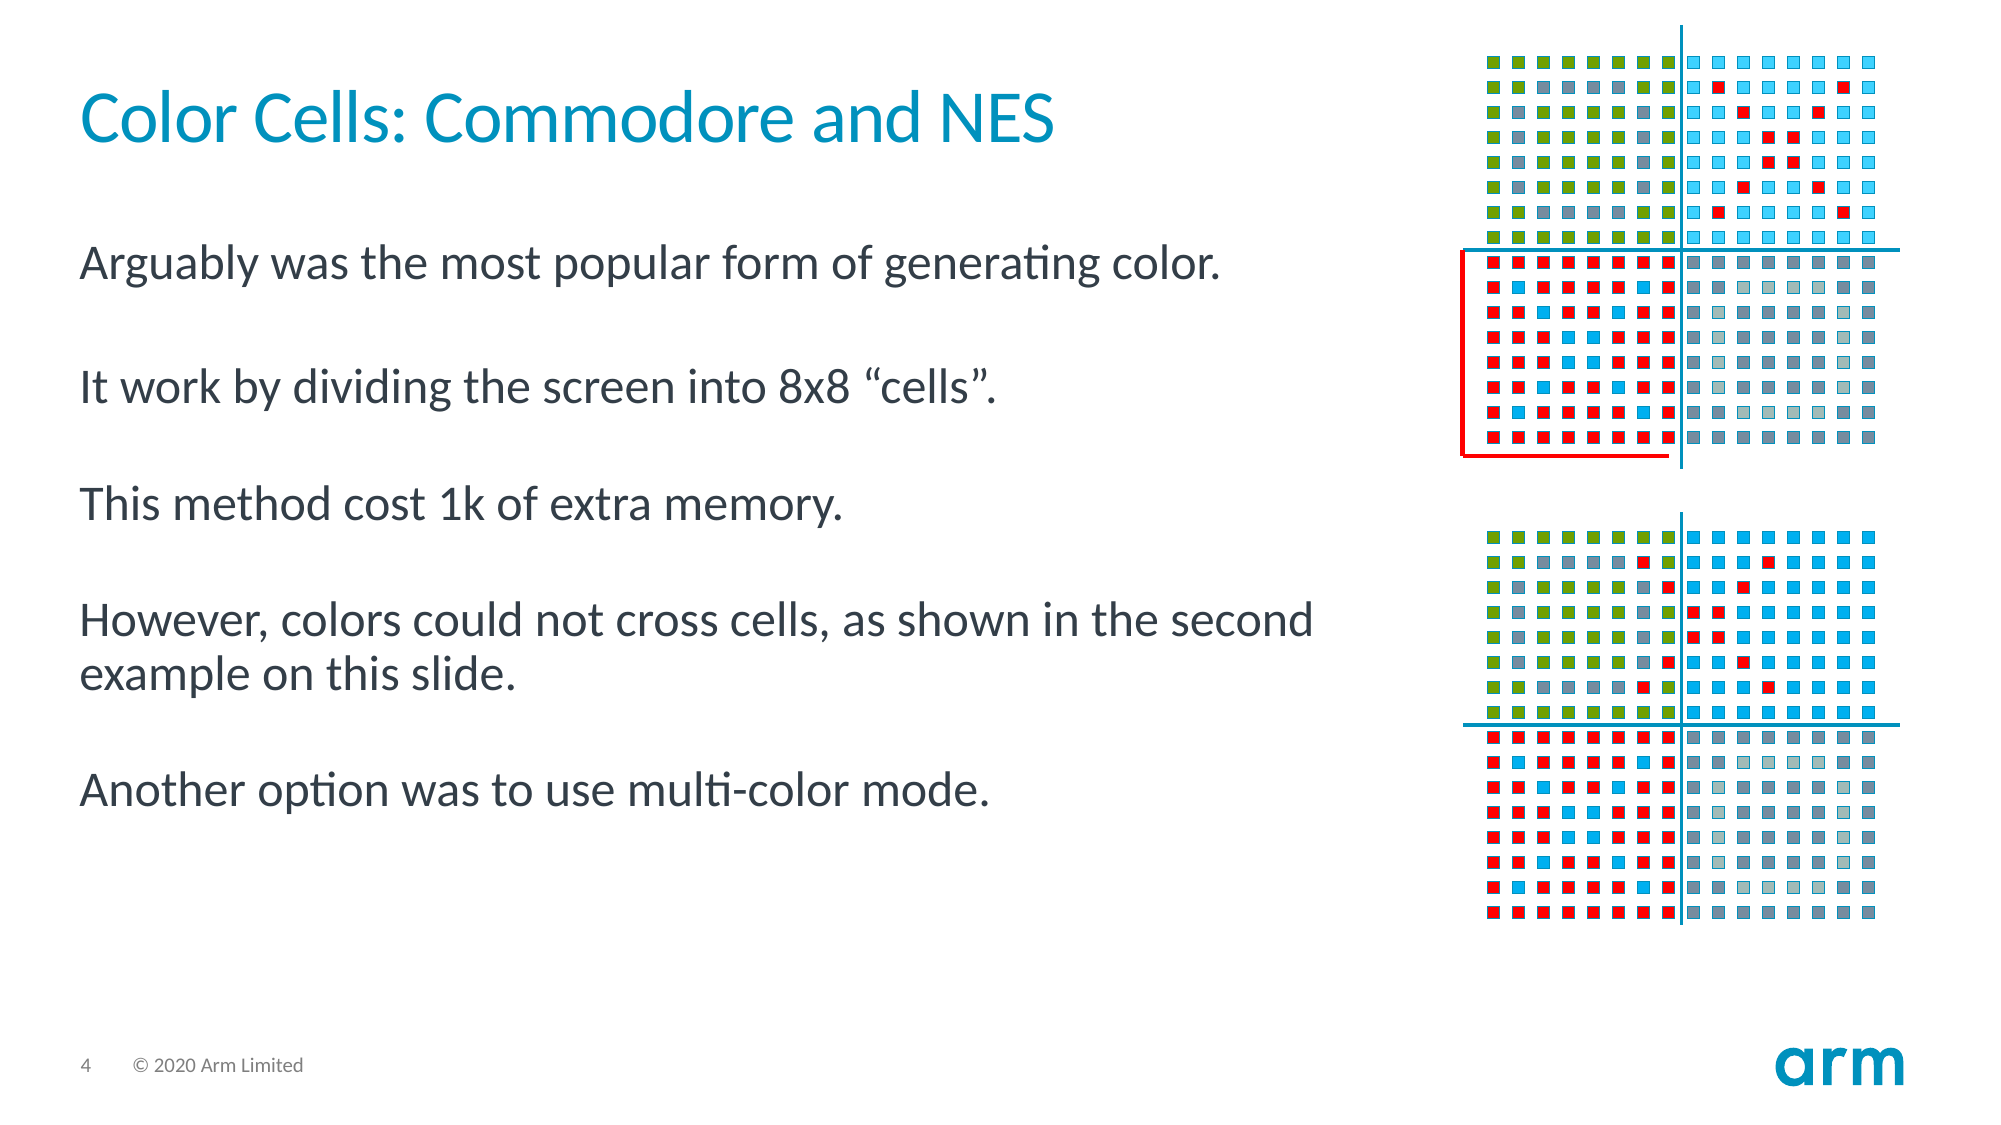

# Color Cells: Commodore and NES

Arguably was the most popular form of generating color.

It work by dividing the screen into 8x8 “cells”.
This method cost 1k of extra memory.
However, colors could not cross cells, as shown in the second example on this slide.
Another option was to use multi-color mode.